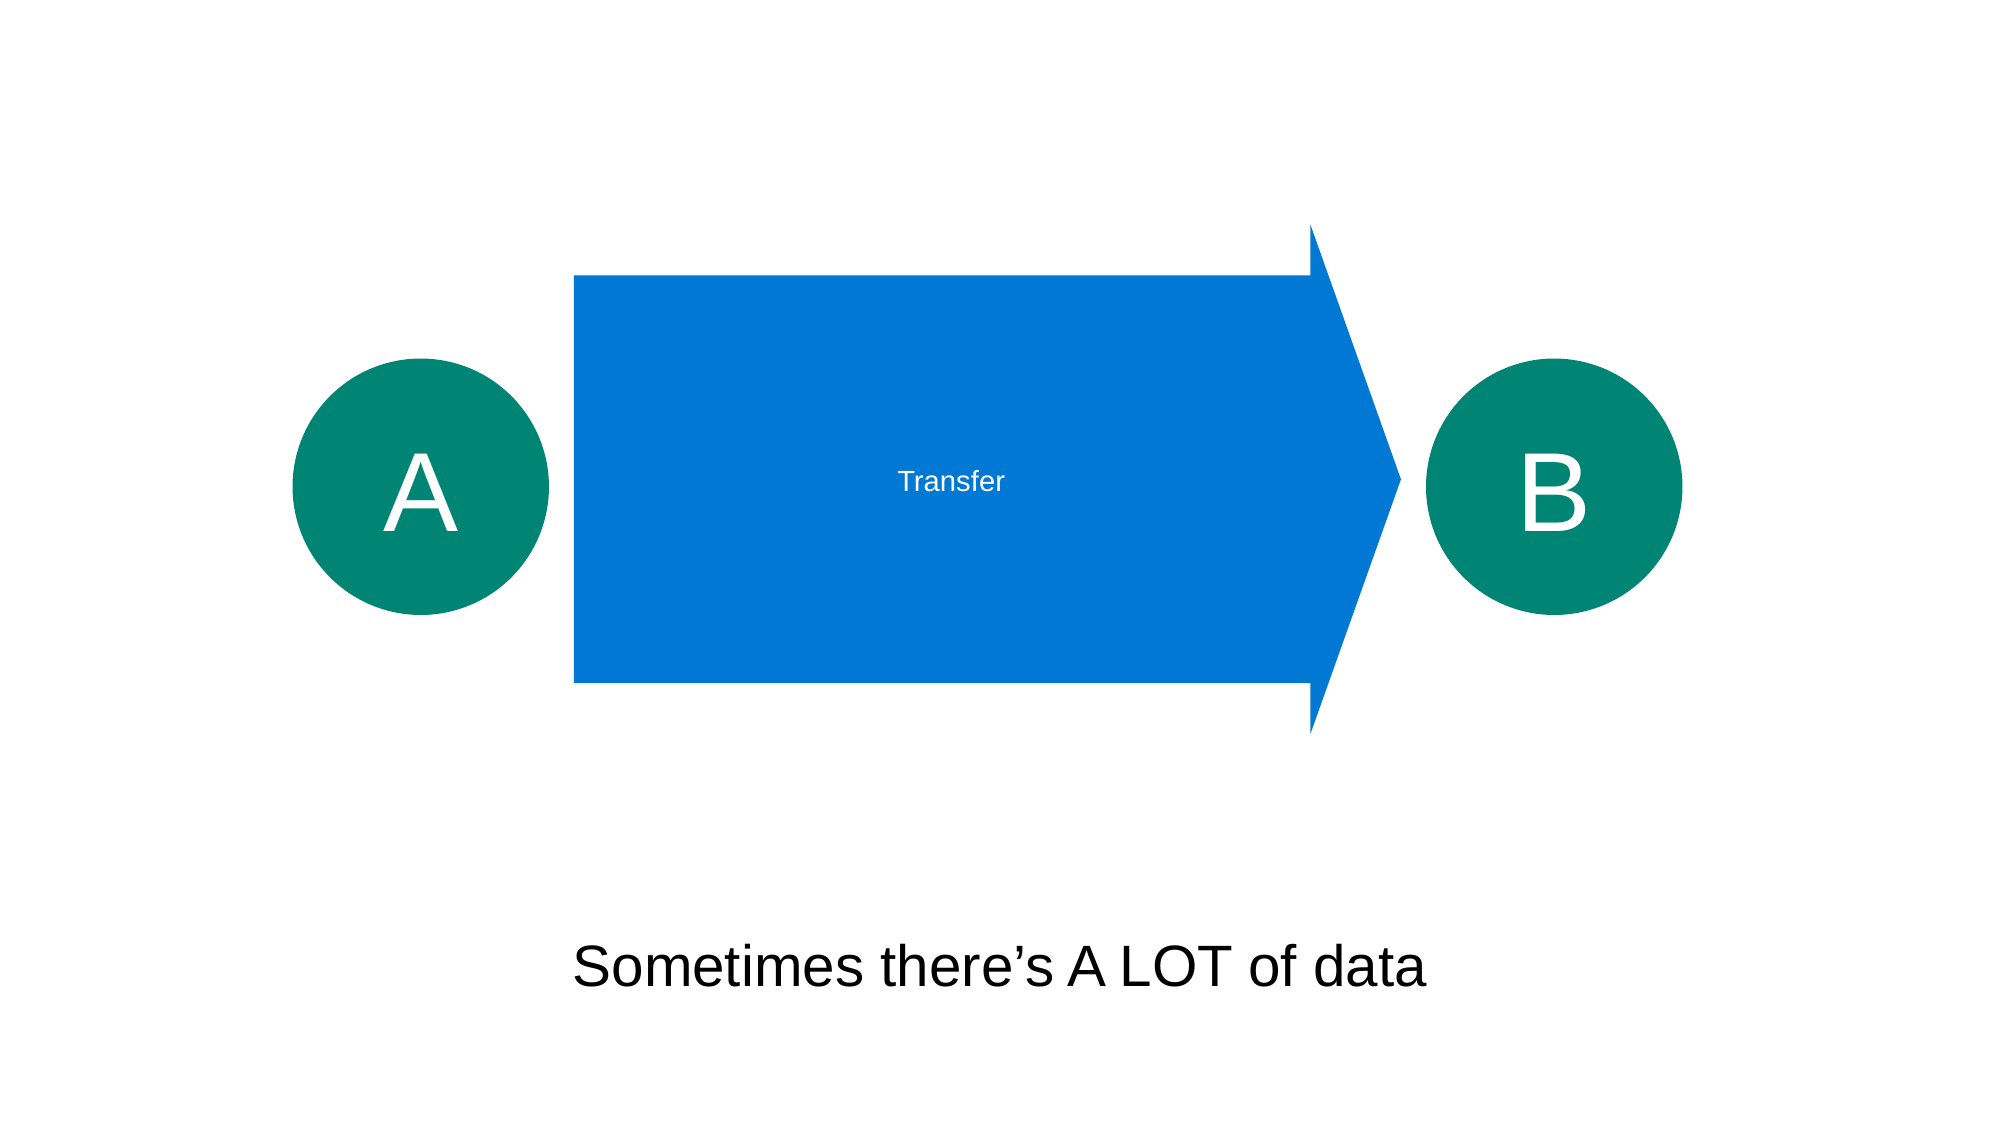

#
Transfer
A
B
Sometimes there’s A LOT of data